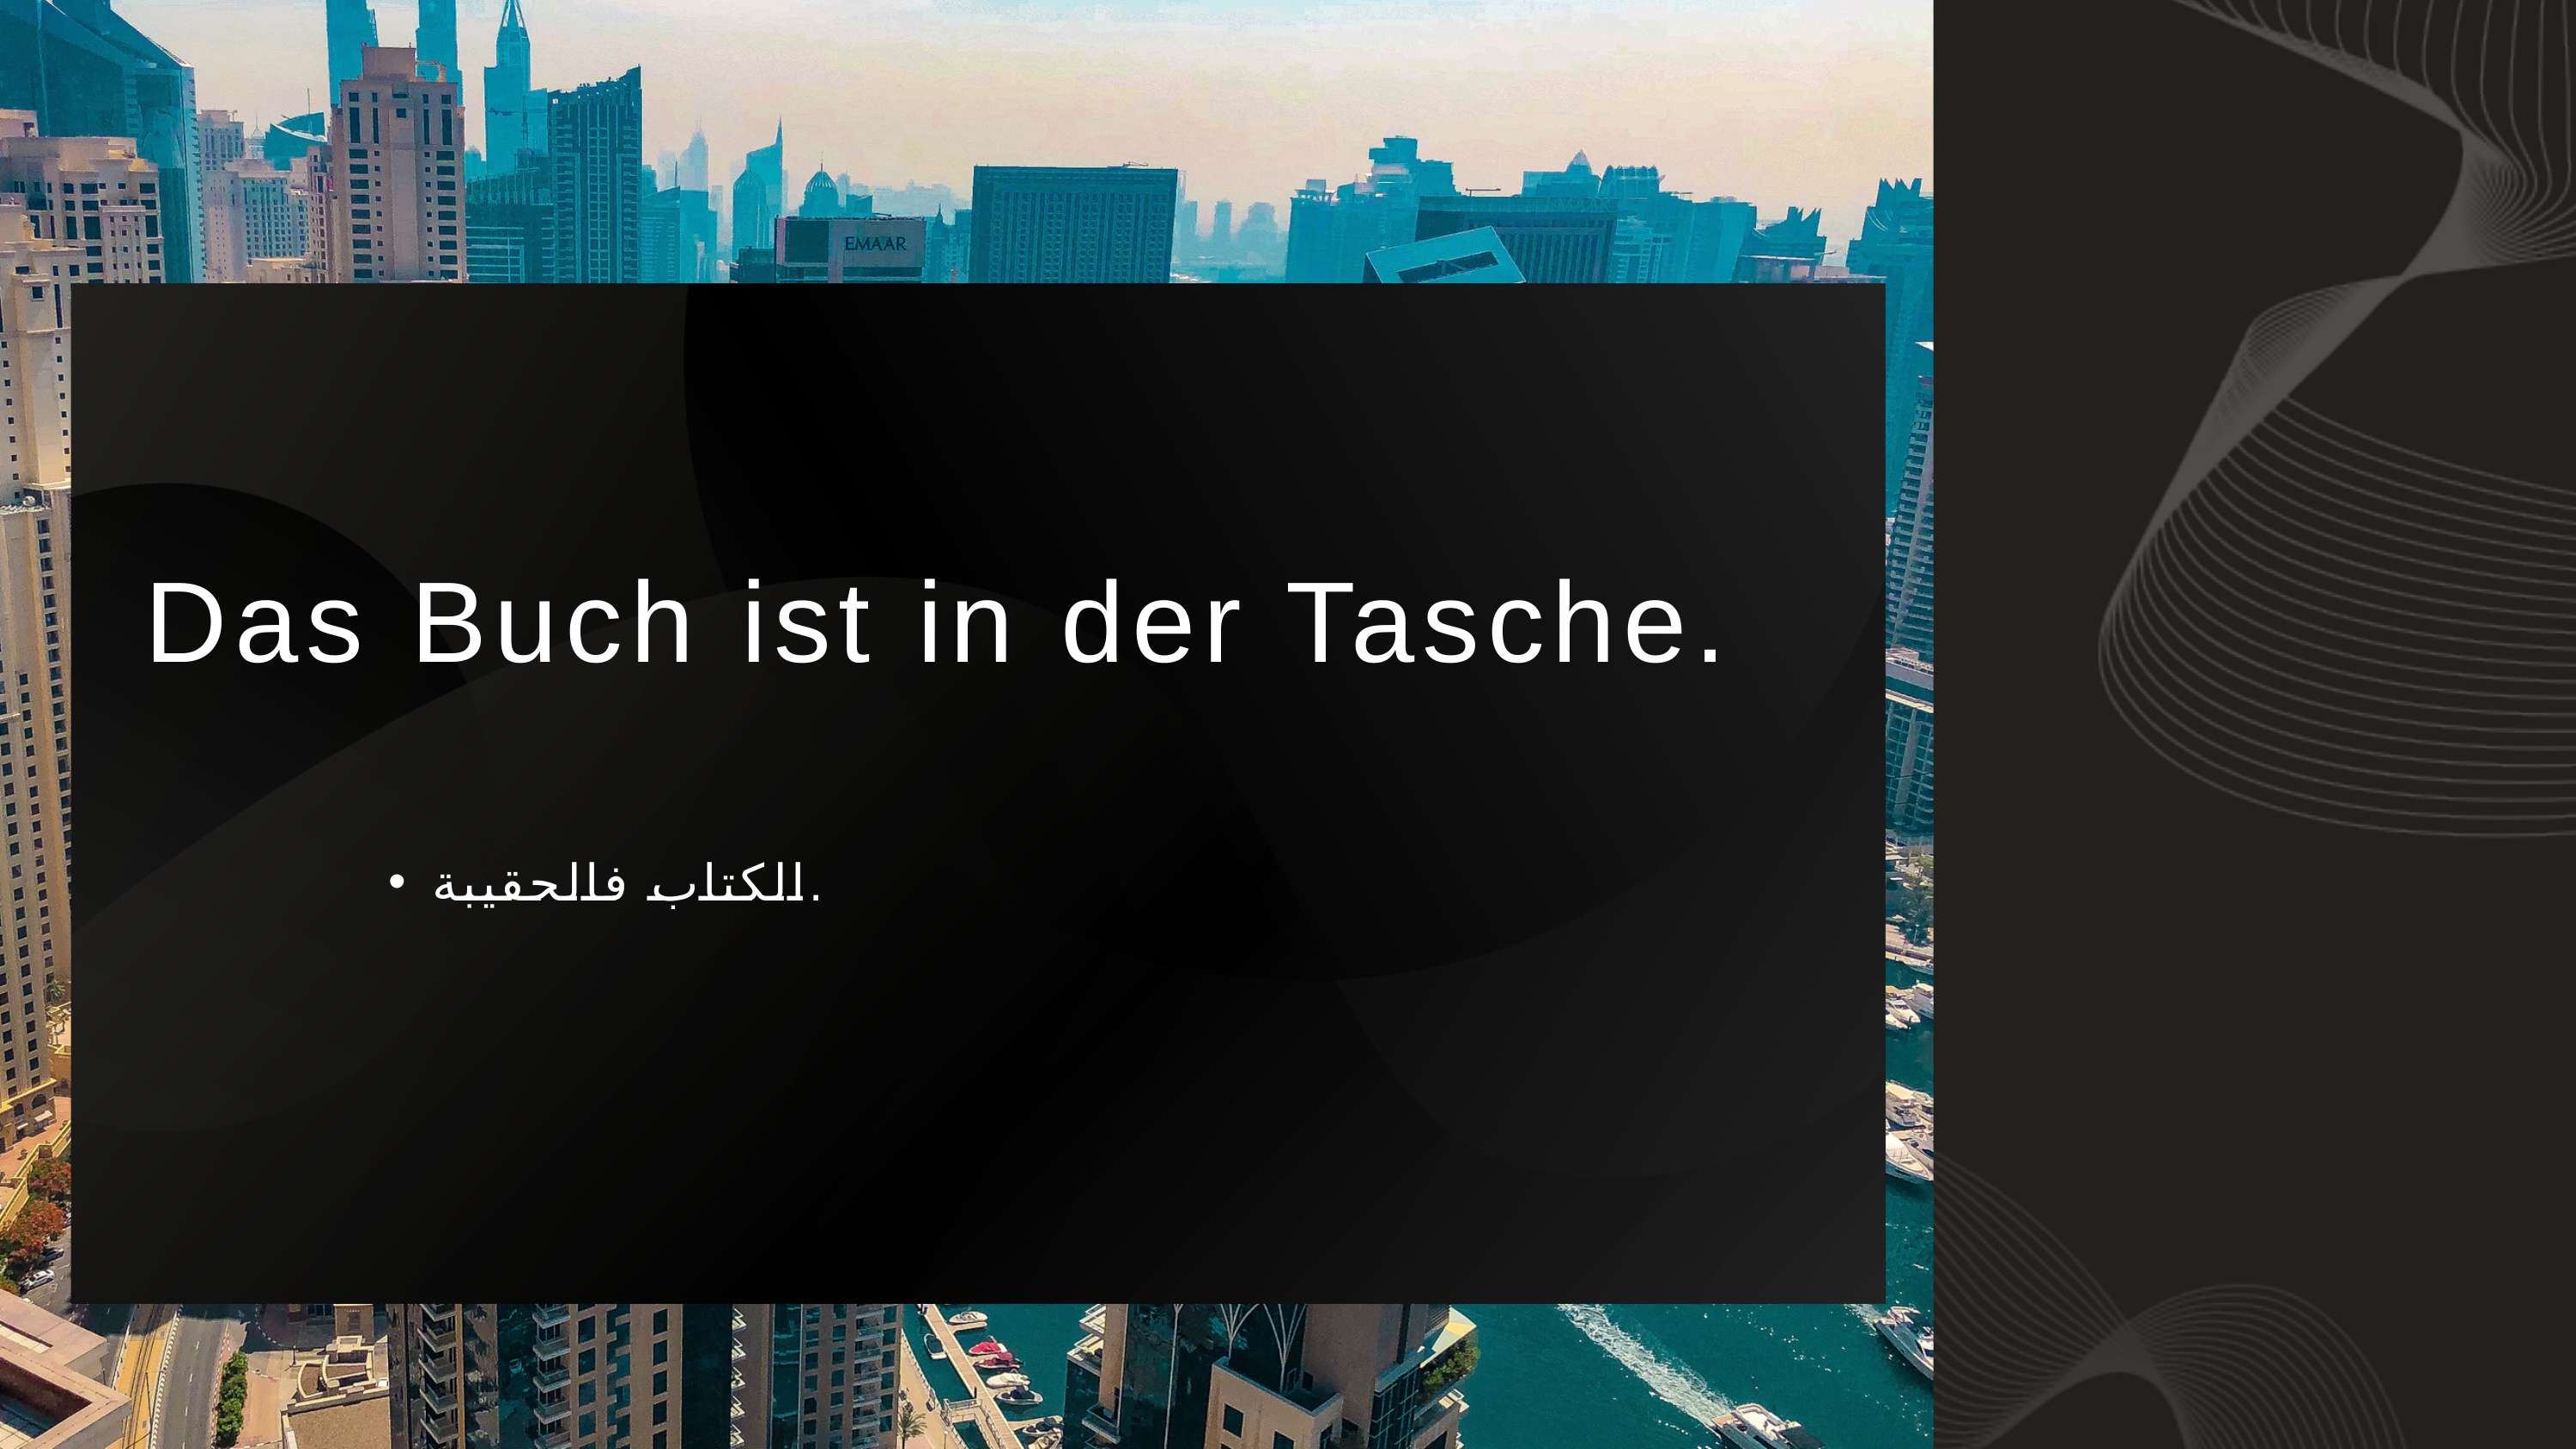

Das Buch ist in der Tasche.

الكتاب فالحقيبة.